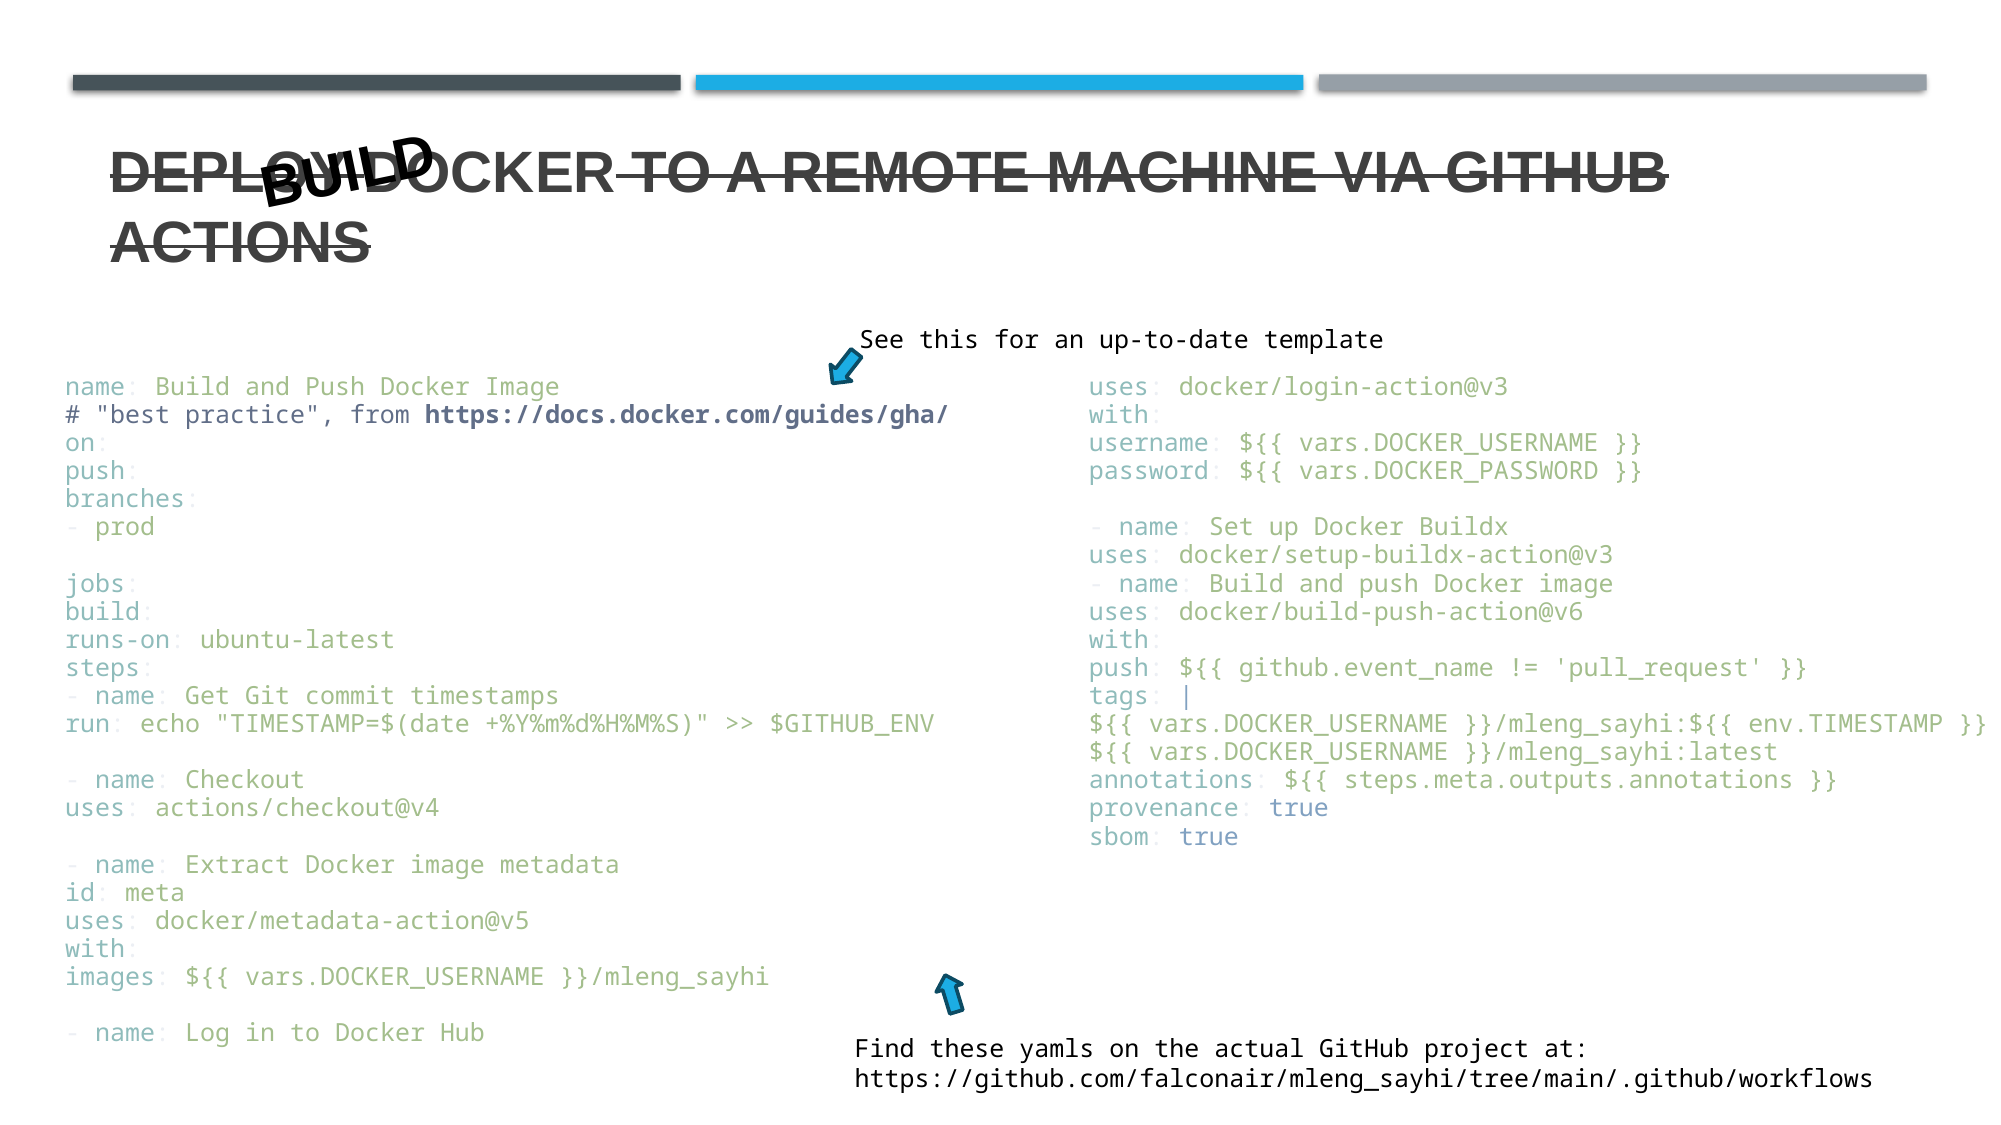

# Deploy docker to a remote machine via github actions
BUILD
See this for an up-to-date template

name: Build and Push Docker Image
# "best practice", from https://docs.docker.com/guides/gha/
on:
push:
branches:
- prod
jobs:
build:
runs-on: ubuntu-latest
steps:
- name: Get Git commit timestamps
run: echo "TIMESTAMP=$(date +%Y%m%d%H%M%S)" >> $GITHUB_ENV
- name: Checkout
uses: actions/checkout@v4
- name: Extract Docker image metadata
id: meta
uses: docker/metadata-action@v5
with:
images: ${{ vars.DOCKER_USERNAME }}/mleng_sayhi
- name: Log in to Docker Hub
uses: docker/login-action@v3
with:
username: ${{ vars.DOCKER_USERNAME }}
password: ${{ vars.DOCKER_PASSWORD }}
- name: Set up Docker Buildx
uses: docker/setup-buildx-action@v3
- name: Build and push Docker image
uses: docker/build-push-action@v6
with:
push: ${{ github.event_name != 'pull_request' }}
tags: |
${{ vars.DOCKER_USERNAME }}/mleng_sayhi:${{ env.TIMESTAMP }}
${{ vars.DOCKER_USERNAME }}/mleng_sayhi:latest
annotations: ${{ steps.meta.outputs.annotations }}
provenance: true
sbom: true

Find these yamls on the actual GitHub project at:
https://github.com/falconair/mleng_sayhi/tree/main/.github/workflows